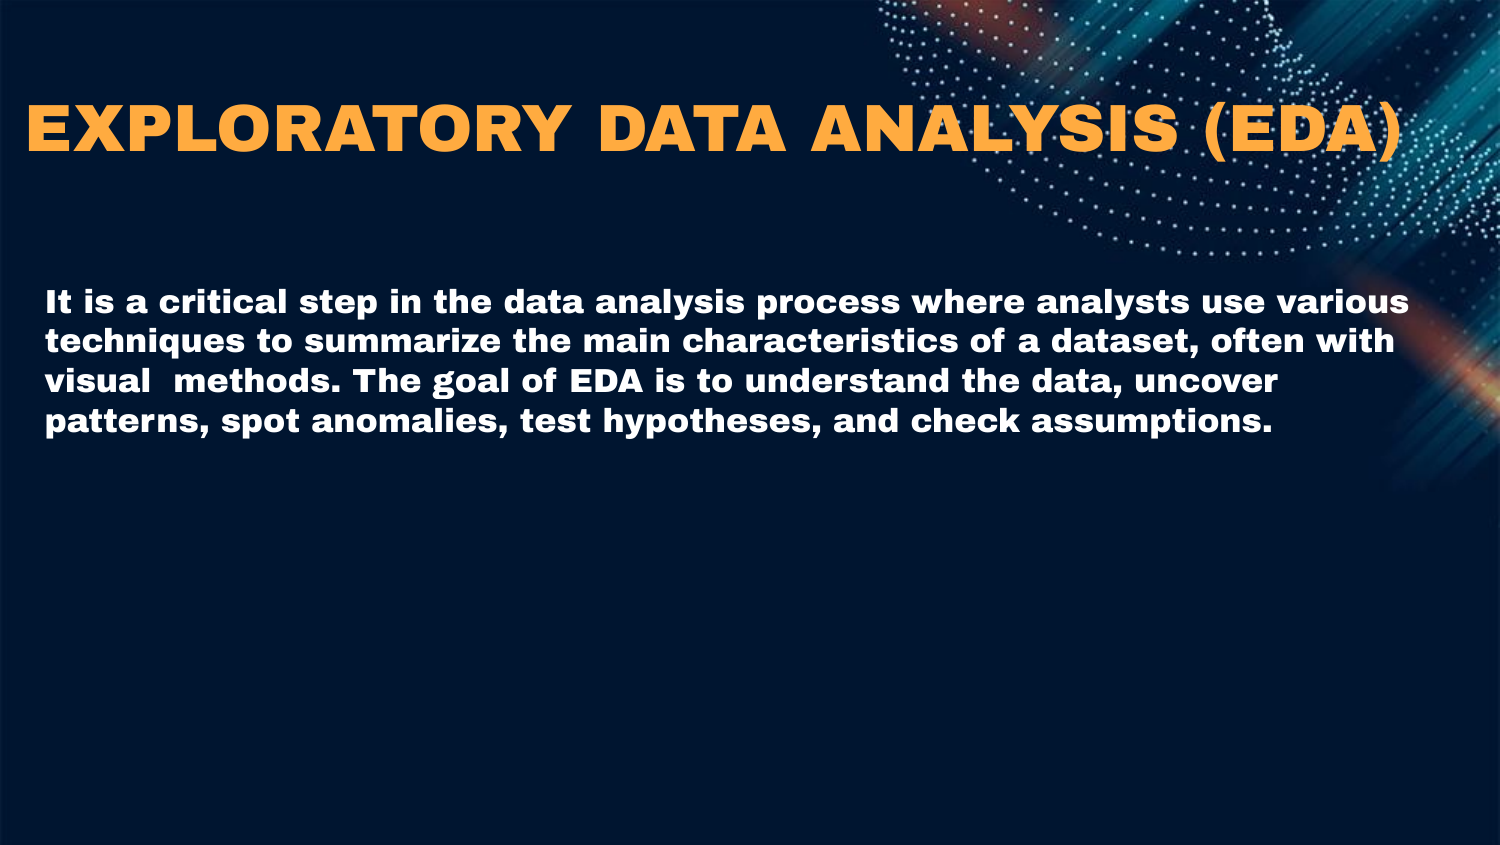

# EXPLORATORY DATA ANALYSIS (EDA)
It is a critical step in the data analysis process where analysts use various techniques to summarize the main characteristics of a dataset, often with visual  methods. The goal of EDA is to understand the data, uncover patterns, spot anomalies, test hypotheses, and check assumptions.